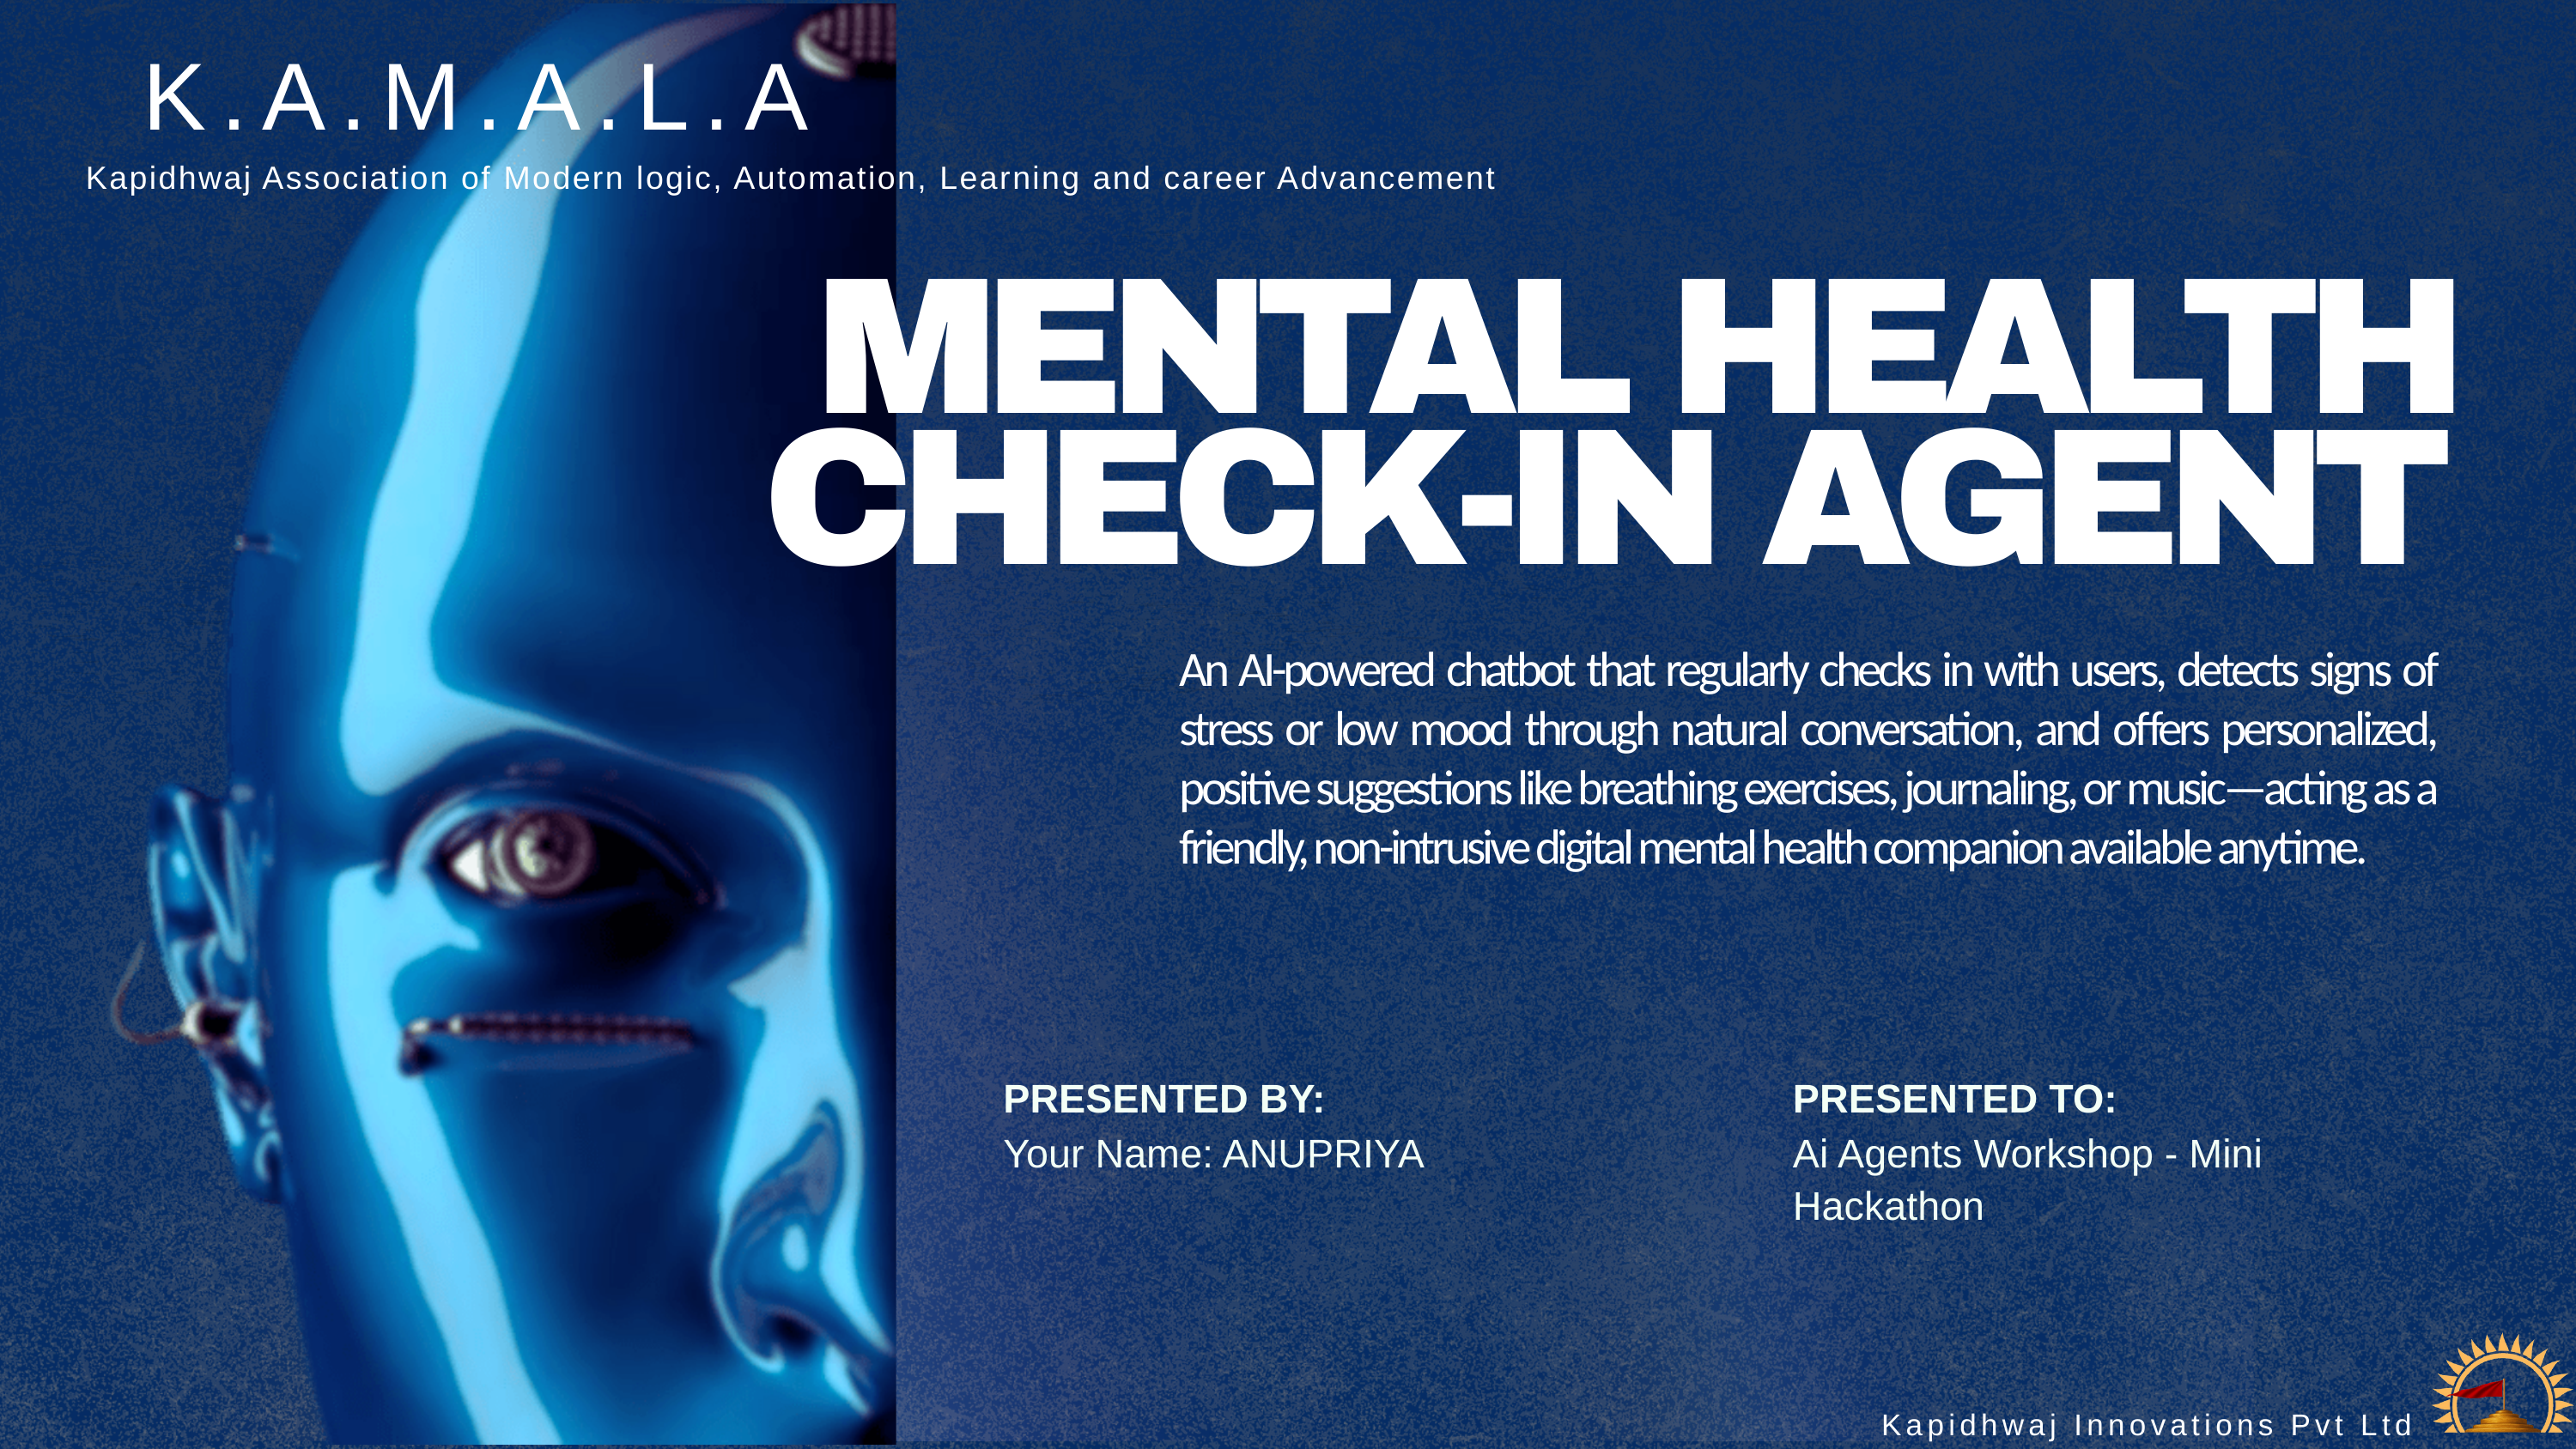

K.A.M.A.L.A
Kapidhwaj Association of Modern logic, Automation, Learning and career Advancement
MENTAL HEALTH CHECK-IN AGENT
An AI-powered chatbot that regularly checks in with users, detects signs of stress or low mood through natural conversation, and offers personalized, positive suggestions like breathing exercises, journaling, or music—acting as a friendly, non-intrusive digital mental health companion available anytime.
PRESENTED BY:
PRESENTED TO:
Your Name: ANUPRIYA
Ai Agents Workshop - Mini Hackathon

Kapidhwaj Innovations Pvt Ltd